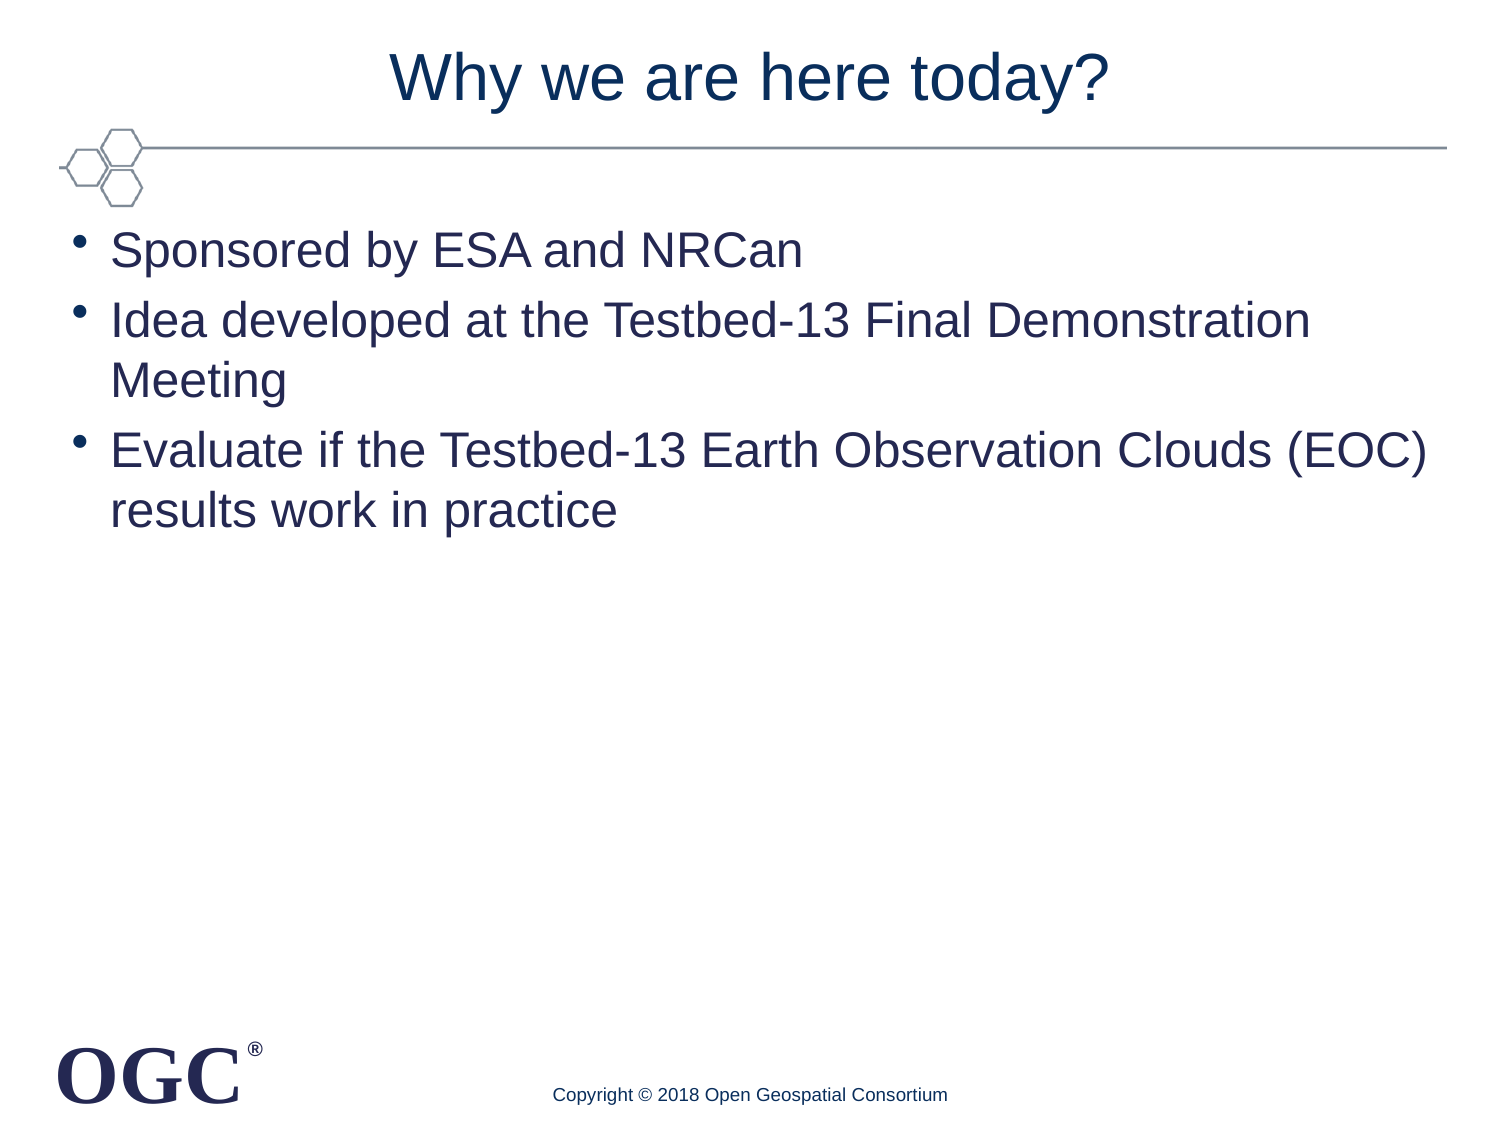

# Why we are here today?
Sponsored by ESA and NRCan
Idea developed at the Testbed-13 Final Demonstration Meeting
Evaluate if the Testbed-13 Earth Observation Clouds (EOC) results work in practice
Copyright © 2018 Open Geospatial Consortium